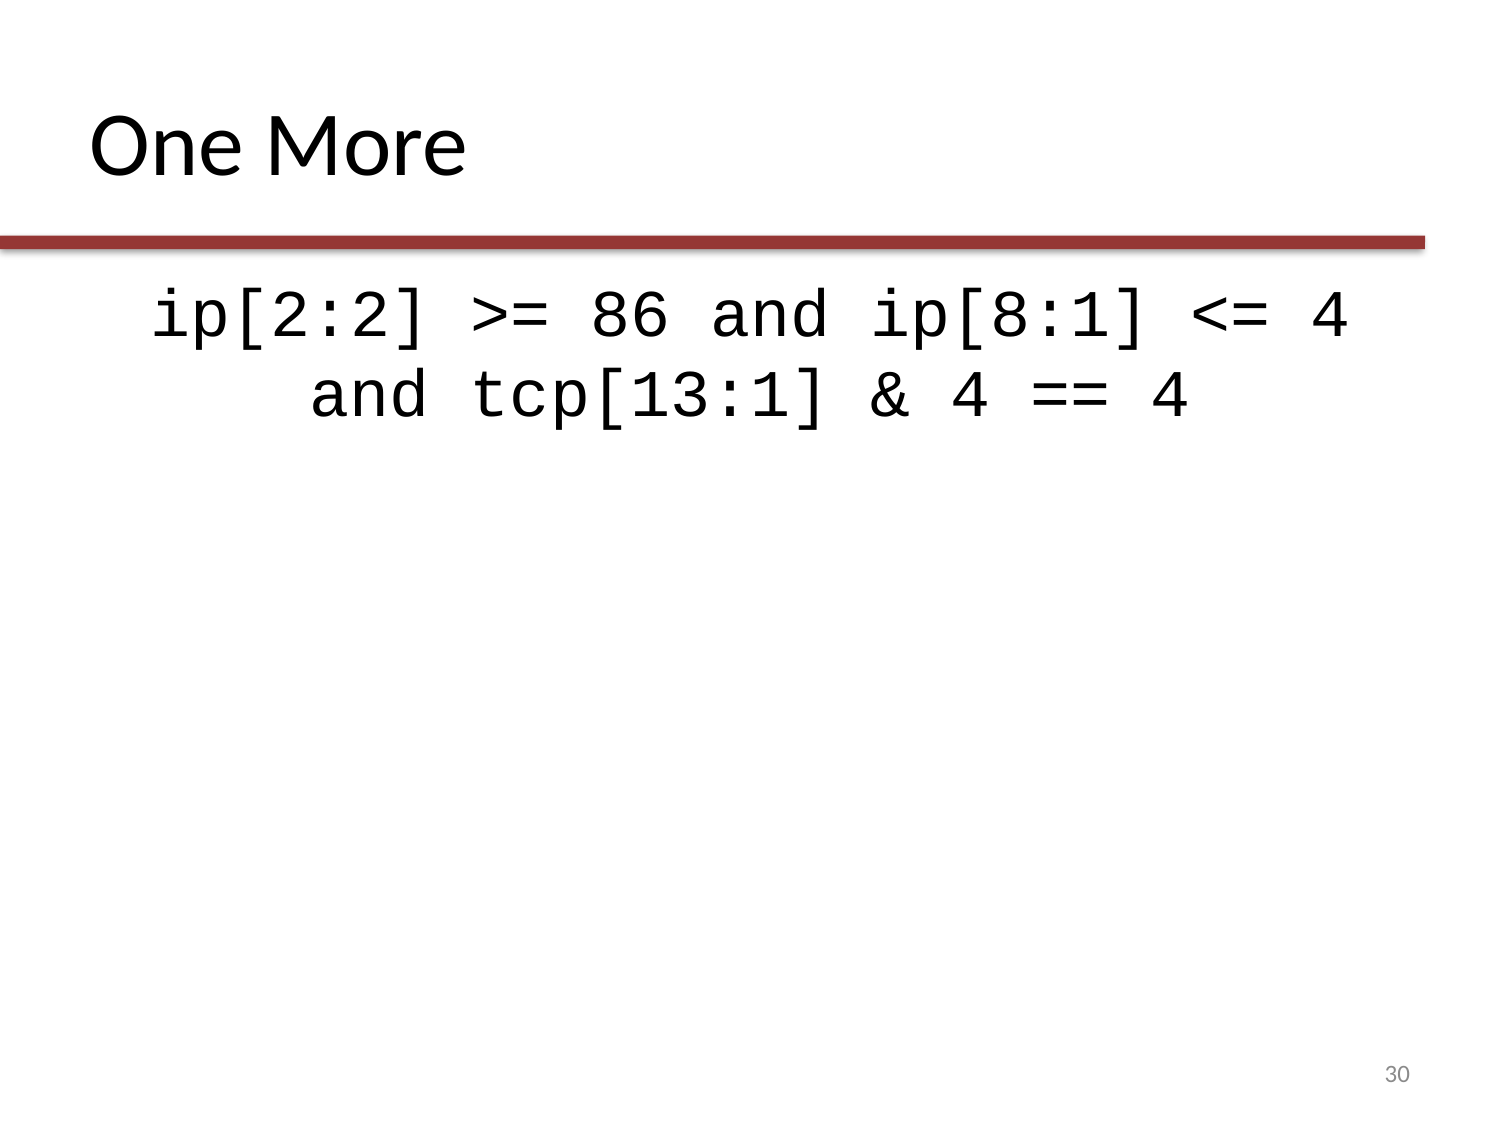

One More
ip[2:2] >= 86 and ip[8:1] <= 4 and tcp[13:1] & 4 == 4
30